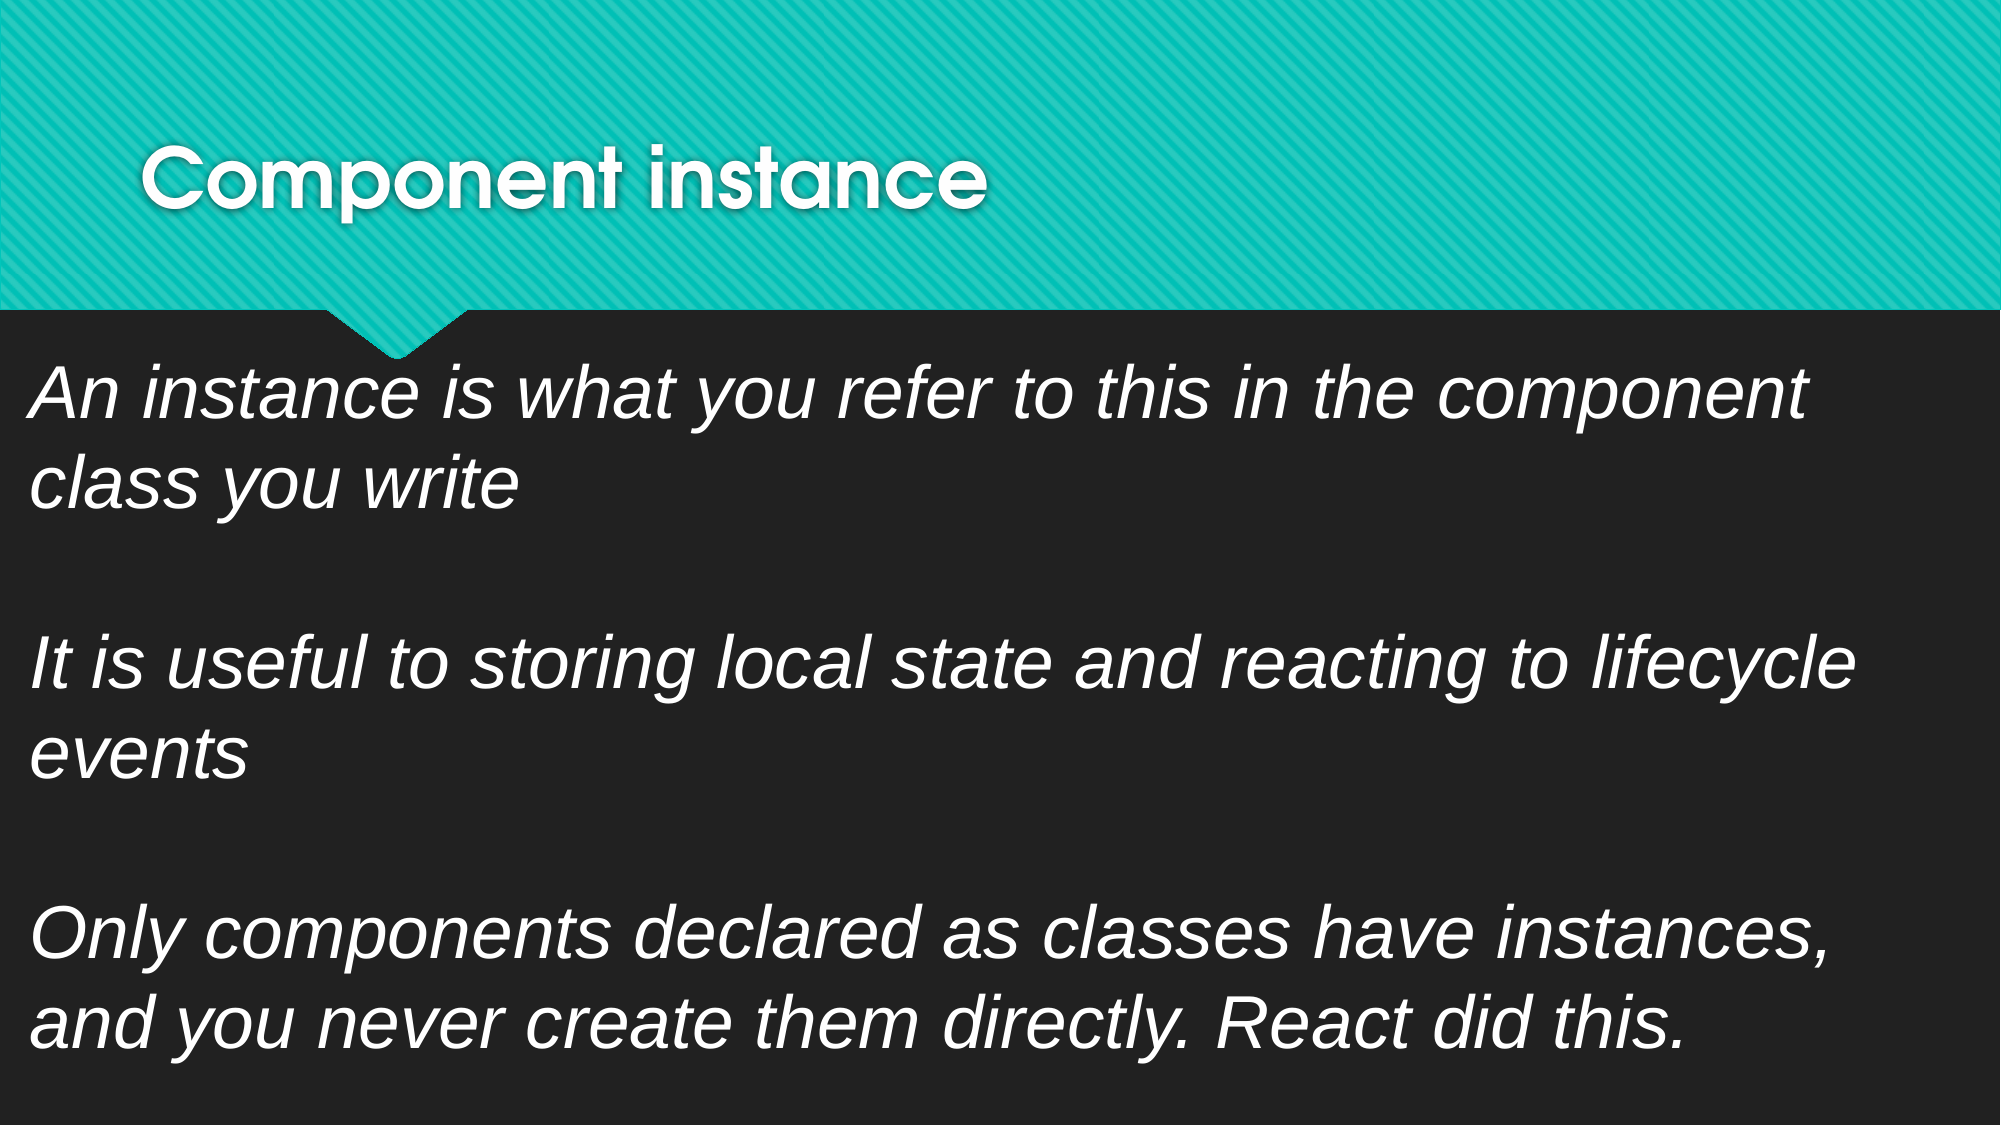

# Component instance
An instance is what you refer to this in the component class you write

It is useful to storing local state and reacting to lifecycle events

Only components declared as classes have instances, and you never create them directly. React did this.